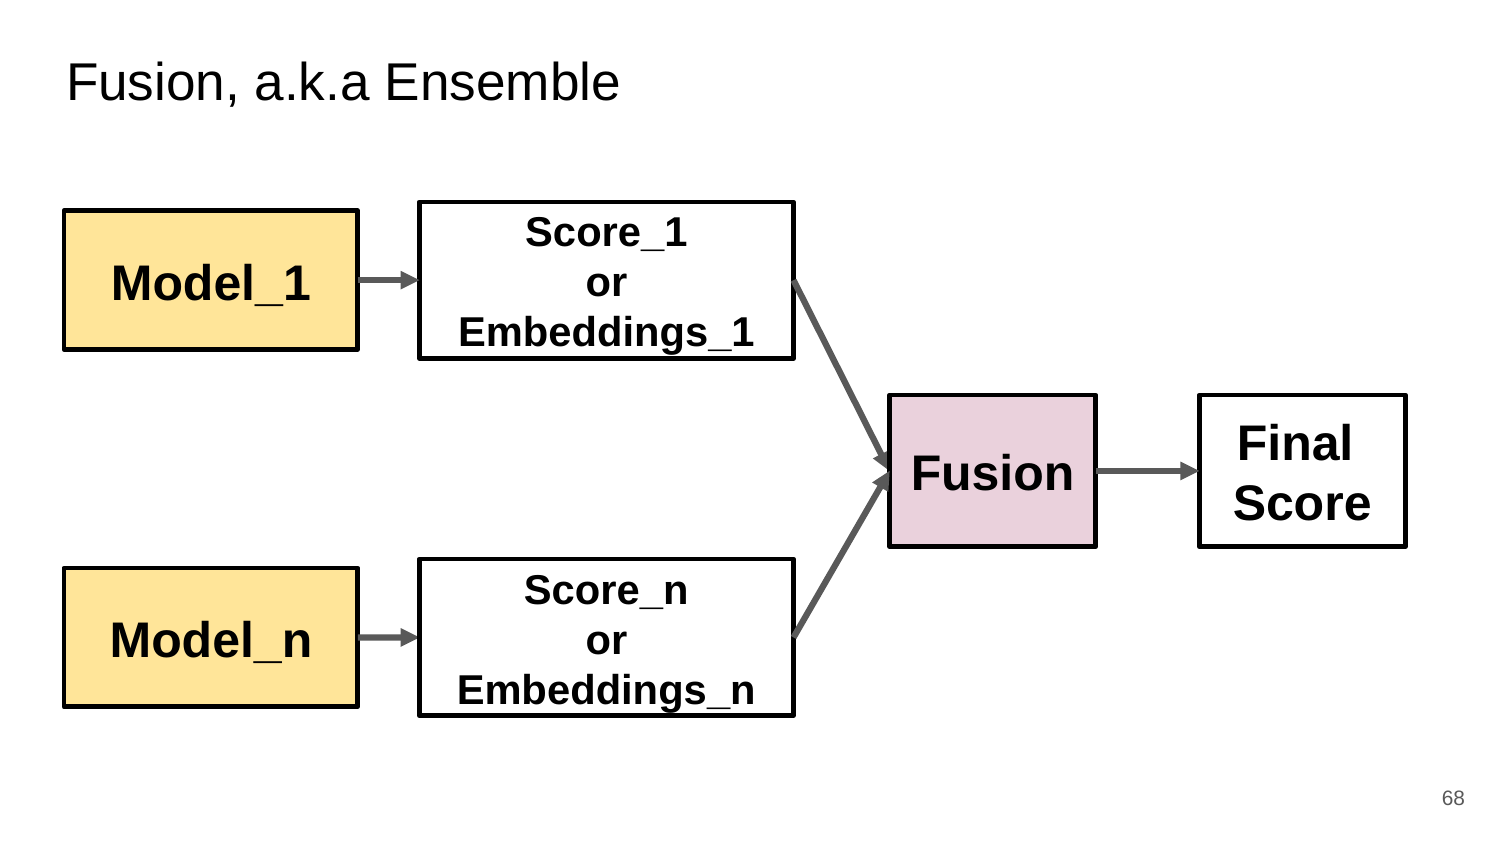

# Fusion, a.k.a Ensemble
Score_1
or
Embeddings_1
Model_1
Fusion
Final
Score
Score_n
or
Embeddings_n
Model_n
68